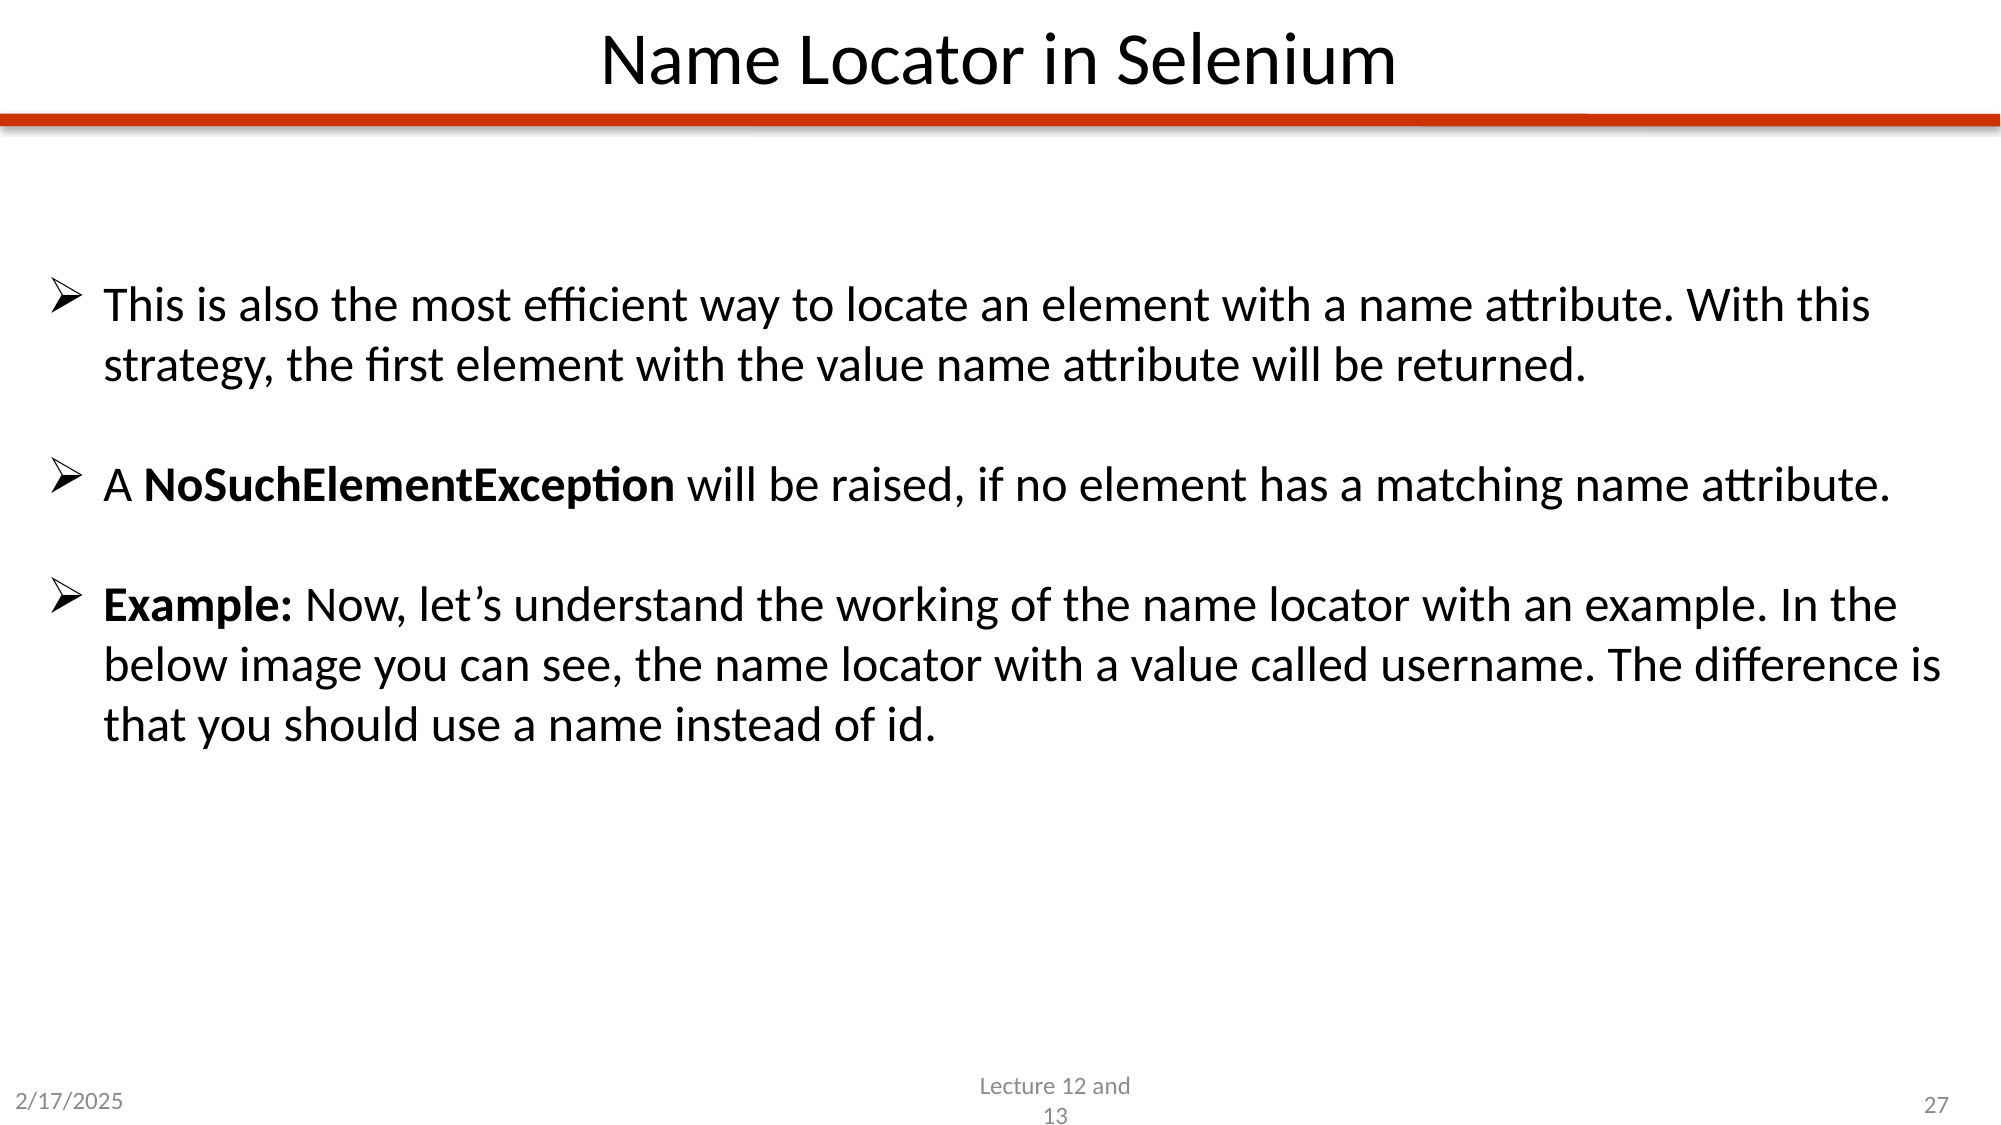

# Name Locator in Selenium
This is also the most efficient way to locate an element with a name attribute. With this strategy, the first element with the value name attribute will be returned.

A NoSuchElementException will be raised, if no element has a matching name attribute.

Example: Now, let’s understand the working of the name locator with an example. In the below image you can see, the name locator with a value called username. The difference is that you should use a name instead of id.
2/17/2025